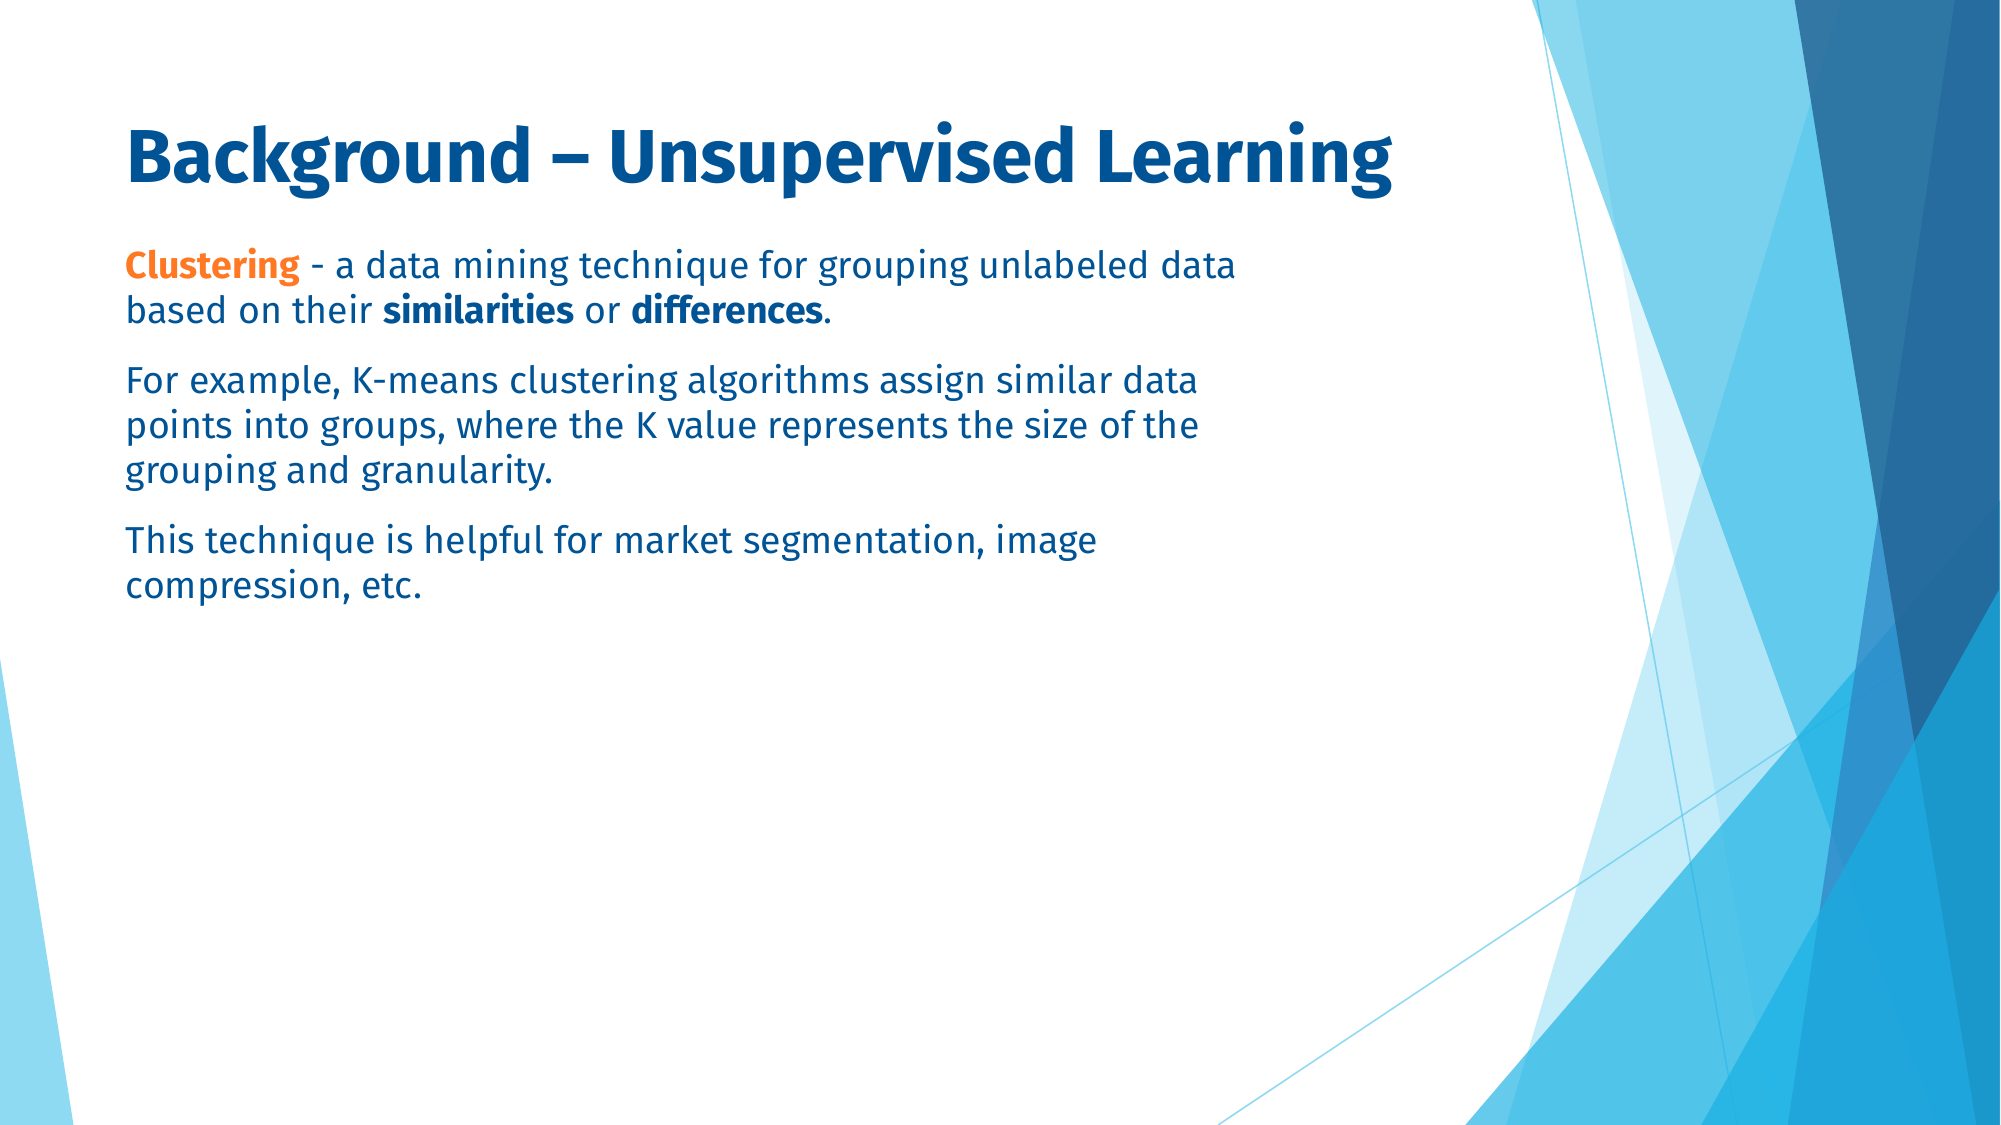

# Background – Unsupervised Learning
Clustering - a data mining technique for grouping unlabeled data based on their similarities or differences.
For example, K-means clustering algorithms assign similar data points into groups, where the K value represents the size of the grouping and granularity.
This technique is helpful for market segmentation, image compression, etc.